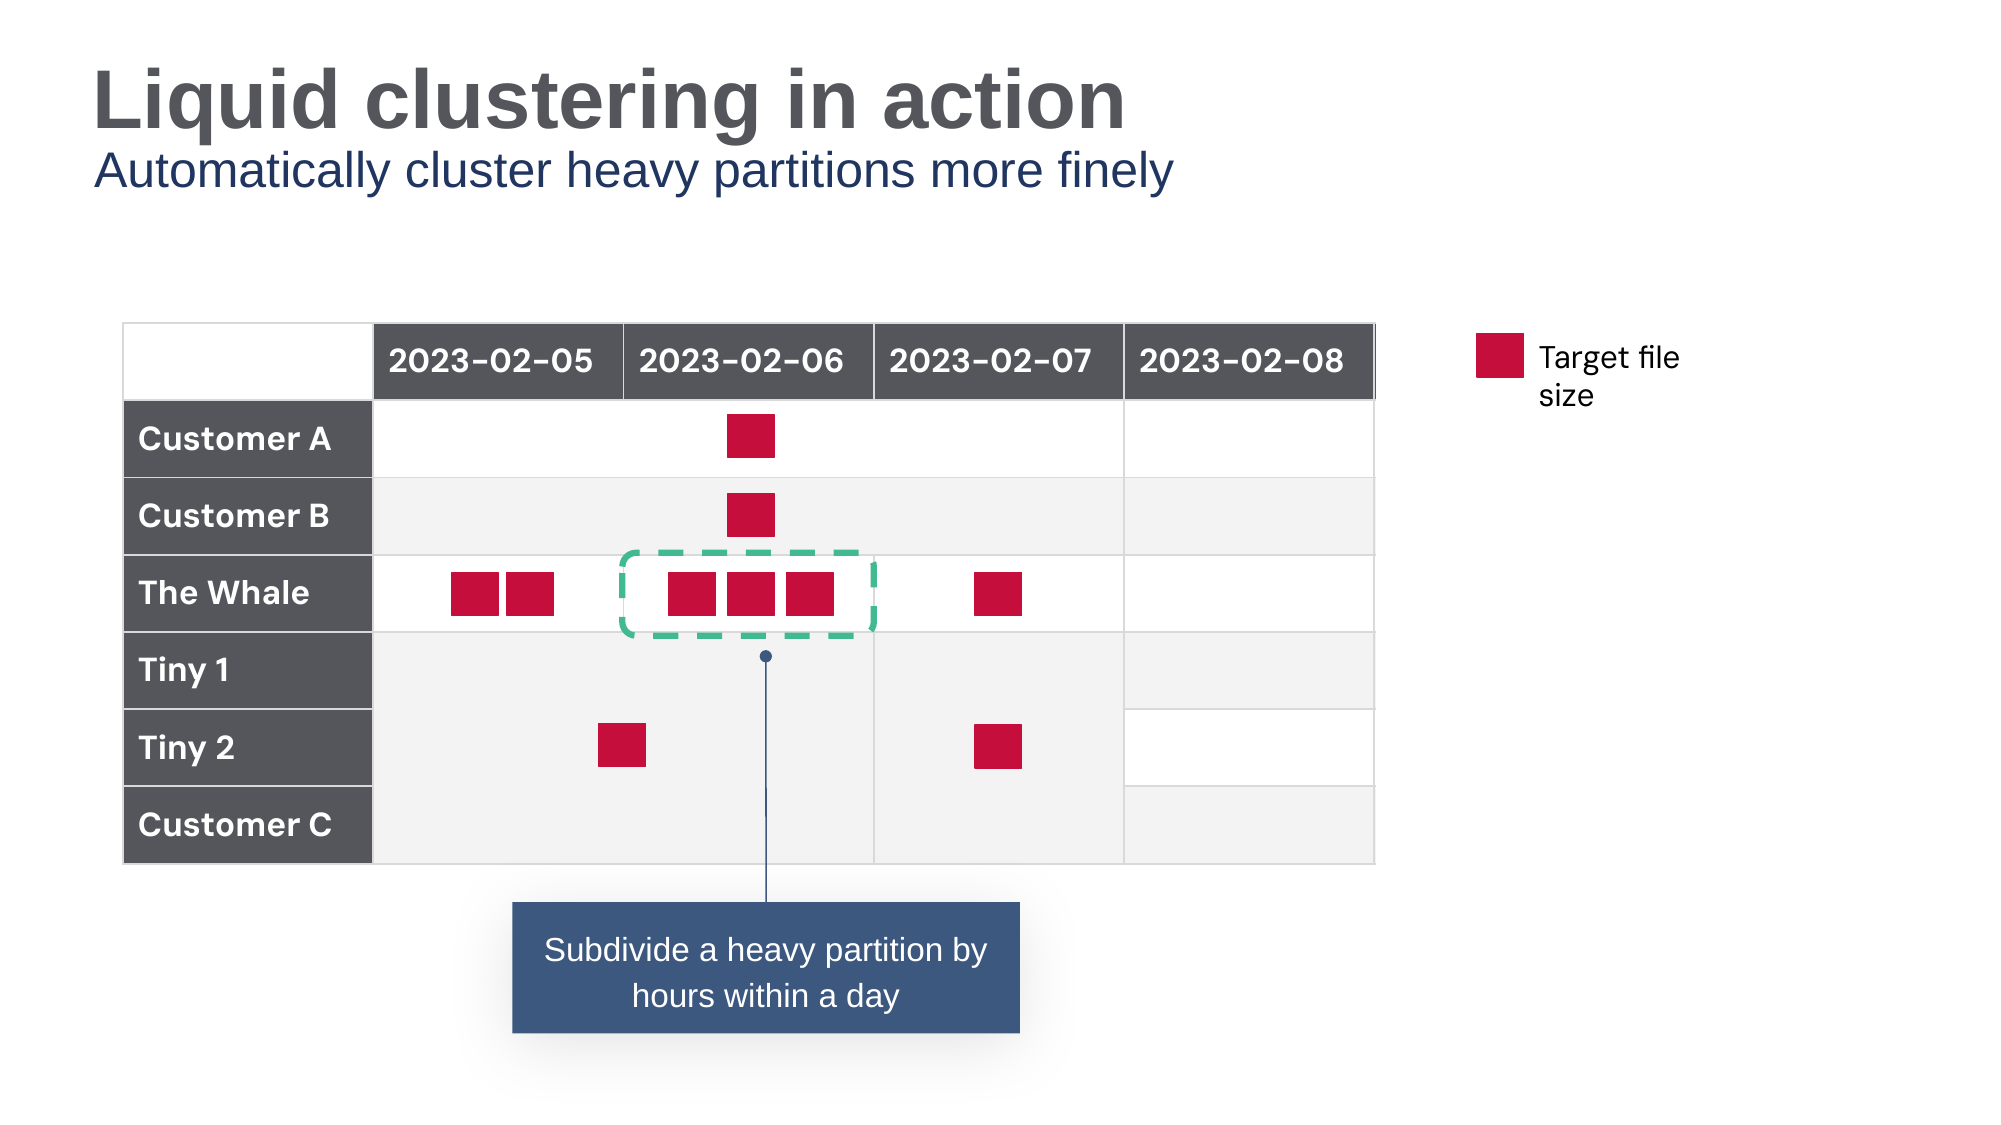

# Liquid clustering in action
Automatically cluster heavy partitions more finely

Target file size

|  | 2023-02-05 | 2023-02-06 | 2023-02-07 | 2023-02-08 |  |  |
| --- | --- | --- | --- | --- | --- | --- |
| Customer A |  |  |  |  |  |  |
| Customer B |  |  |  |  |  |  |
| The Whale |  |  |  |  |  |  |
| Tiny 1 |  |  |  |  |  |  |
| Tiny 2 |  |  |  |  |  |  |
| Customer C |  |  |  |  |  |  |

Subdivide a heavy partition by hours within a day